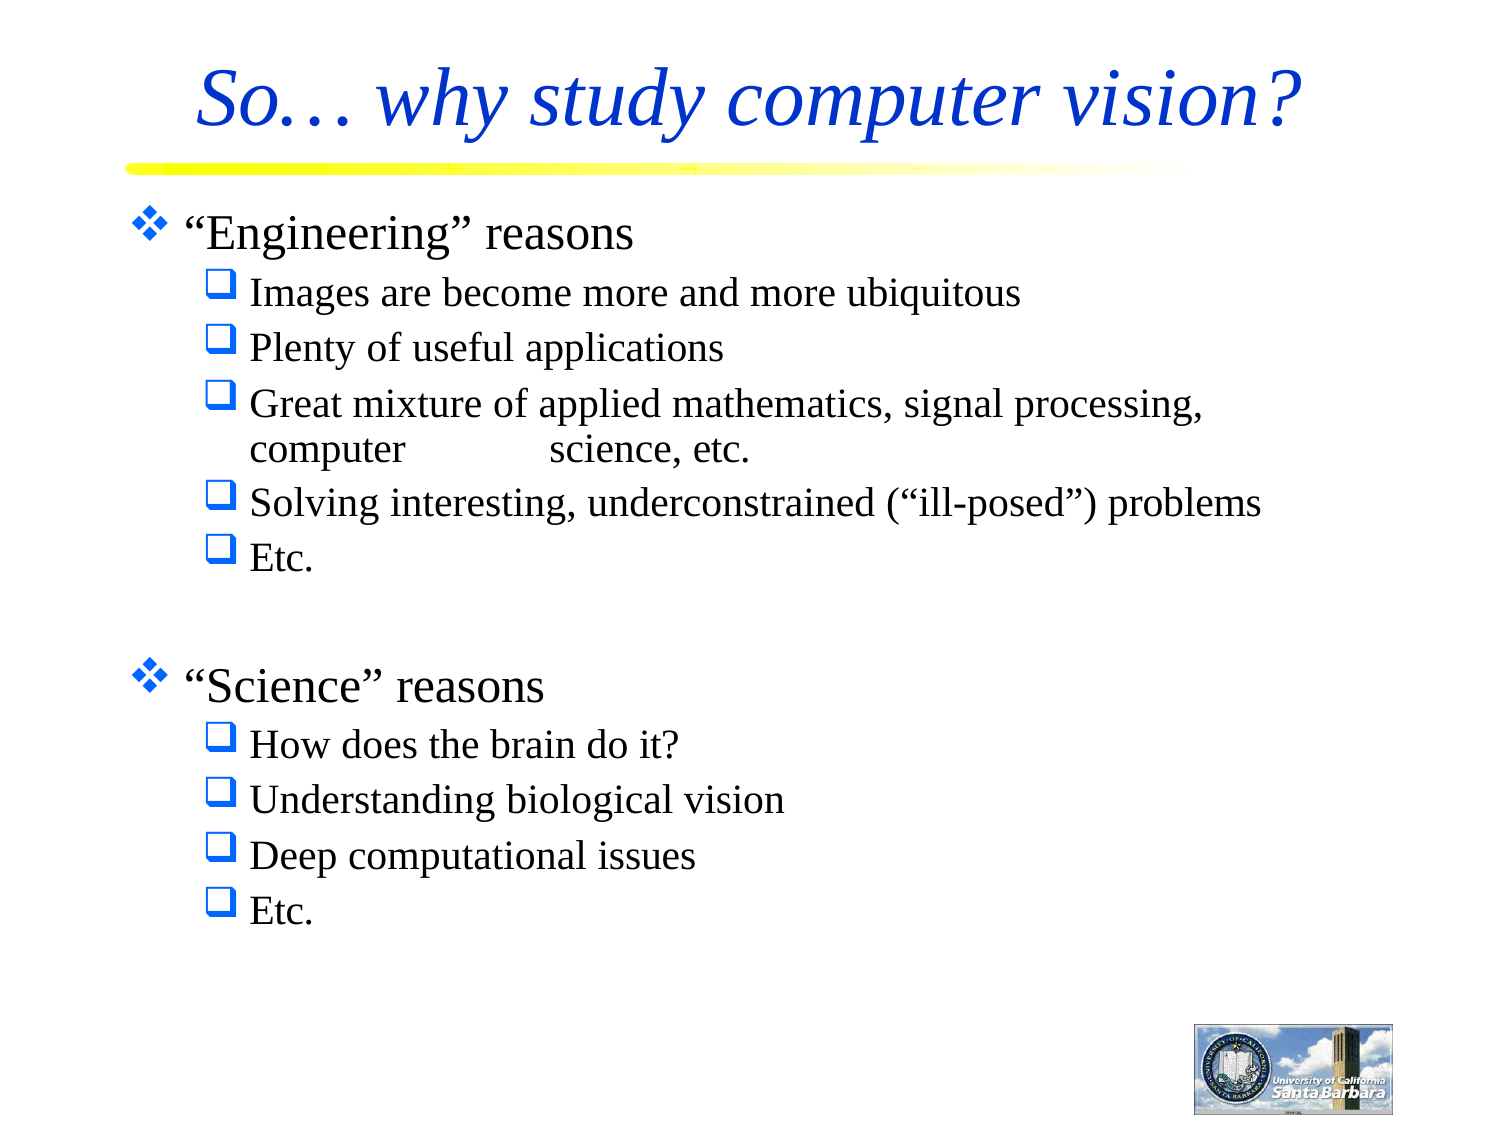

# So… why study computer vision?
“Engineering” reasons
Images are become more and more ubiquitous
Plenty of useful applications
Great mixture of applied mathematics, signal processing, computer 	science, etc.
Solving interesting, underconstrained (“ill-posed”) problems
Etc.

“Science” reasons
How does the brain do it?
Understanding biological vision
Deep computational issues
Etc.